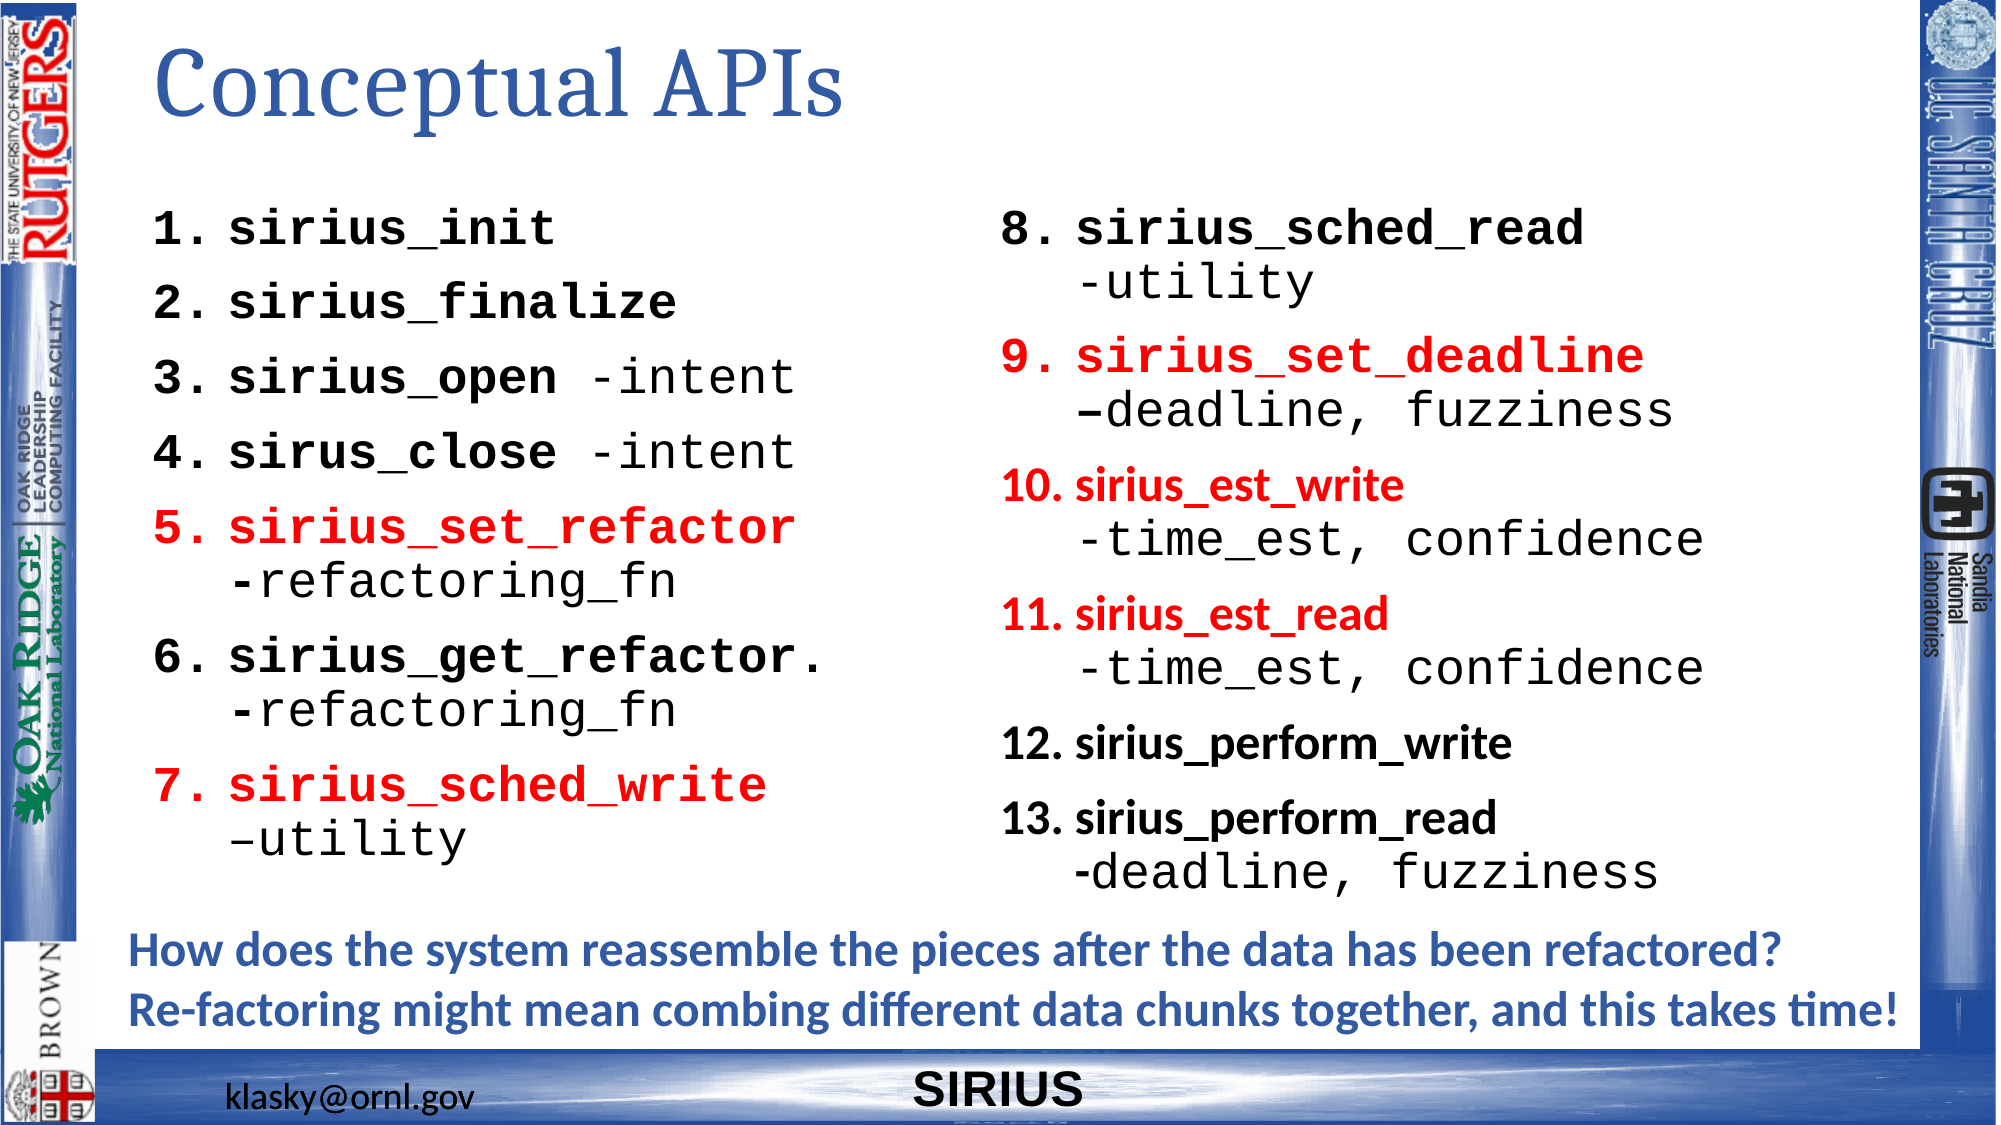

# Conceptual APIs
sirius_init
sirius_finalize
sirius_open -intent
sirus_close -intent
sirius_set_refactor      -refactoring_fn
sirius_get_refactor.     -refactoring_fn
sirius_sched_write       –utility
sirius_sched_read         -utility
sirius_set_deadline      –deadline, fuzziness
sirius_est_write              -time_est, confidence
sirius_est_read               -time_est, confidence
sirius_perform_write
sirius_perform_read                              -deadline, fuzziness
How does the system reassemble the pieces after the data has been refactored?
Re-factoring might mean combing different data chunks together, and this takes time!